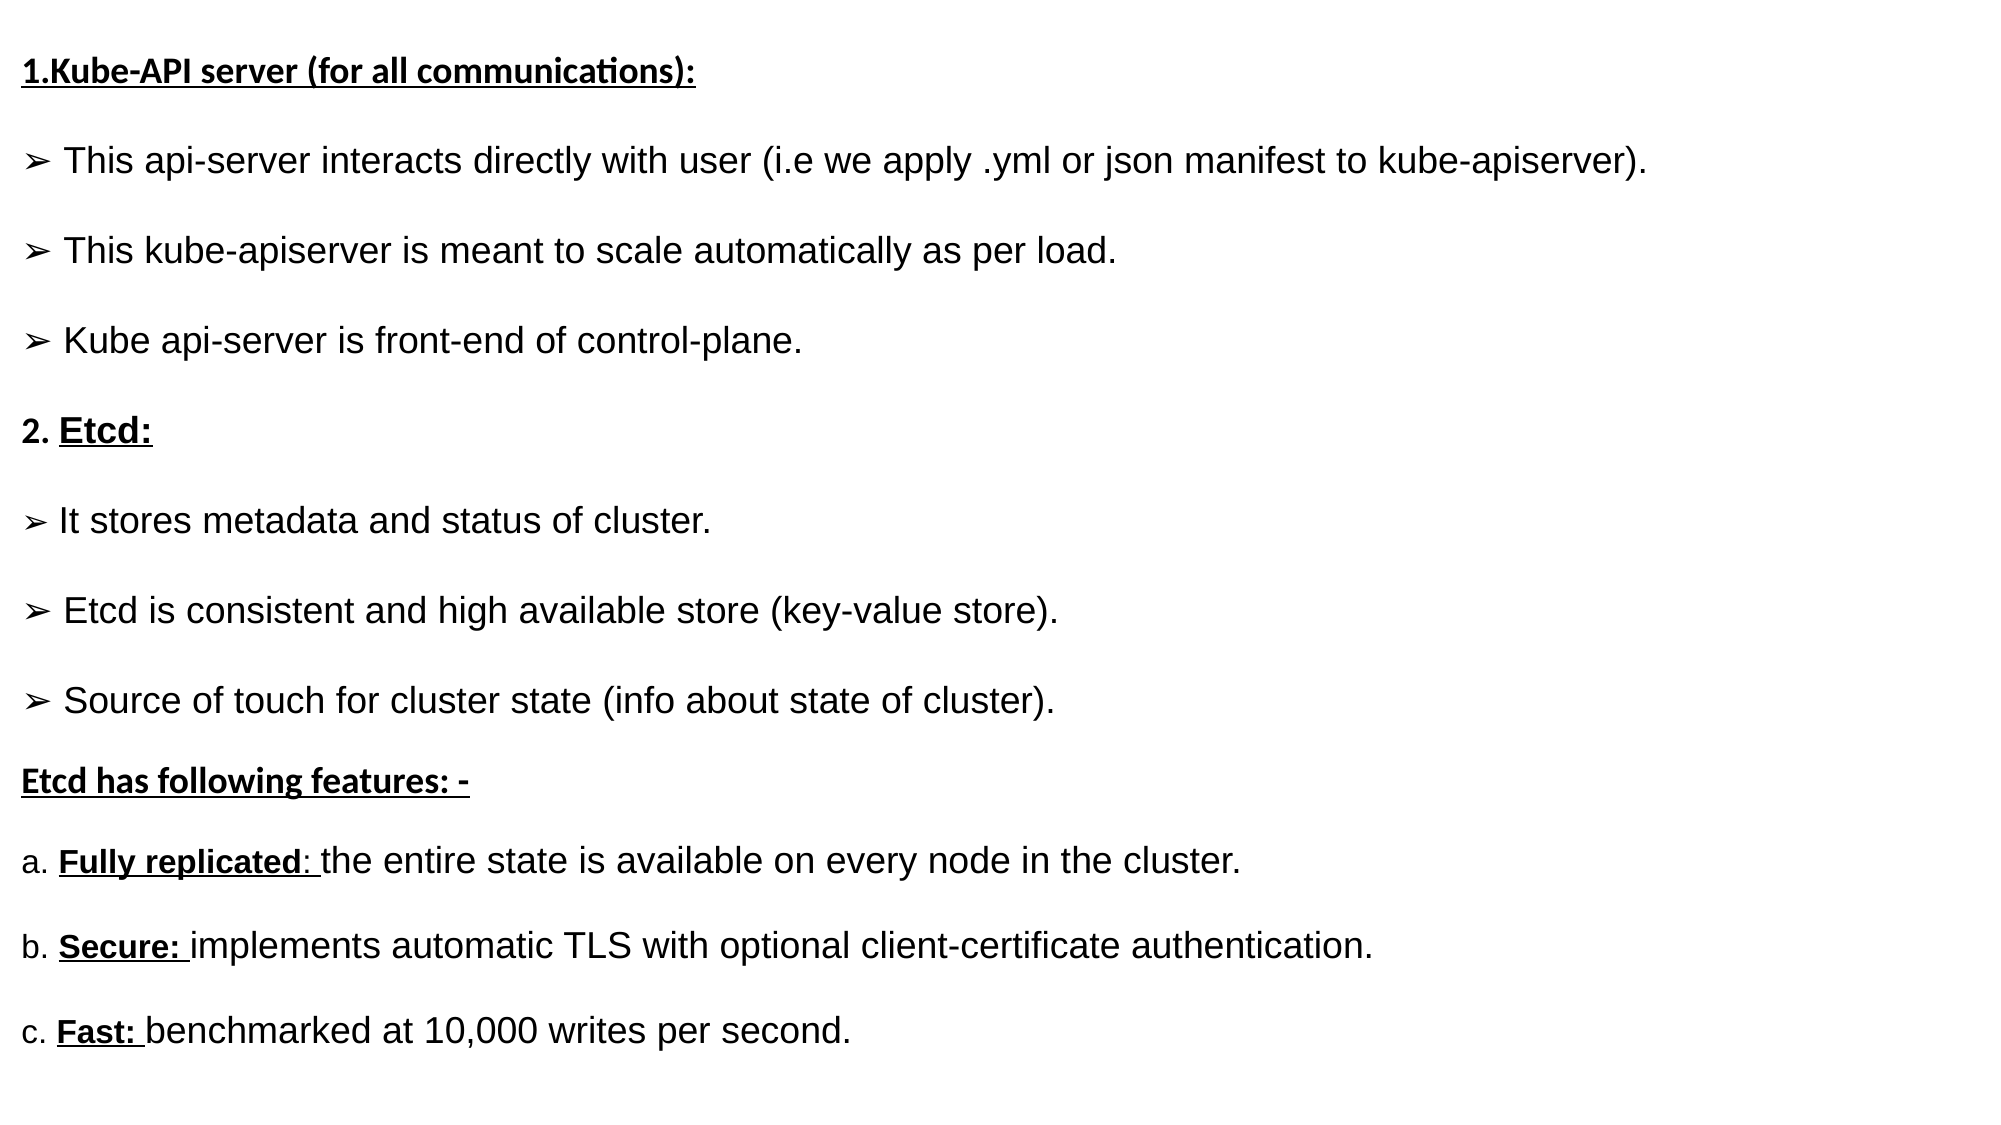

1.Kube-API server (for all communications):

➢ This api-server interacts directly with user (i.e we apply .yml or json manifest to kube-apiserver).

➢ This kube-apiserver is meant to scale automatically as per load.

➢ Kube api-server is front-end of control-plane.

2. Etcd:

➢ It stores metadata and status of cluster.

➢ Etcd is consistent and high available store (key-value store).

➢ Source of touch for cluster state (info about state of cluster).

Etcd has following features: -

a. Fully replicated: the entire state is available on every node in the cluster.

b. Secure: implements automatic TLS with optional client-certificate authentication.

c. Fast: benchmarked at 10,000 writes per second.